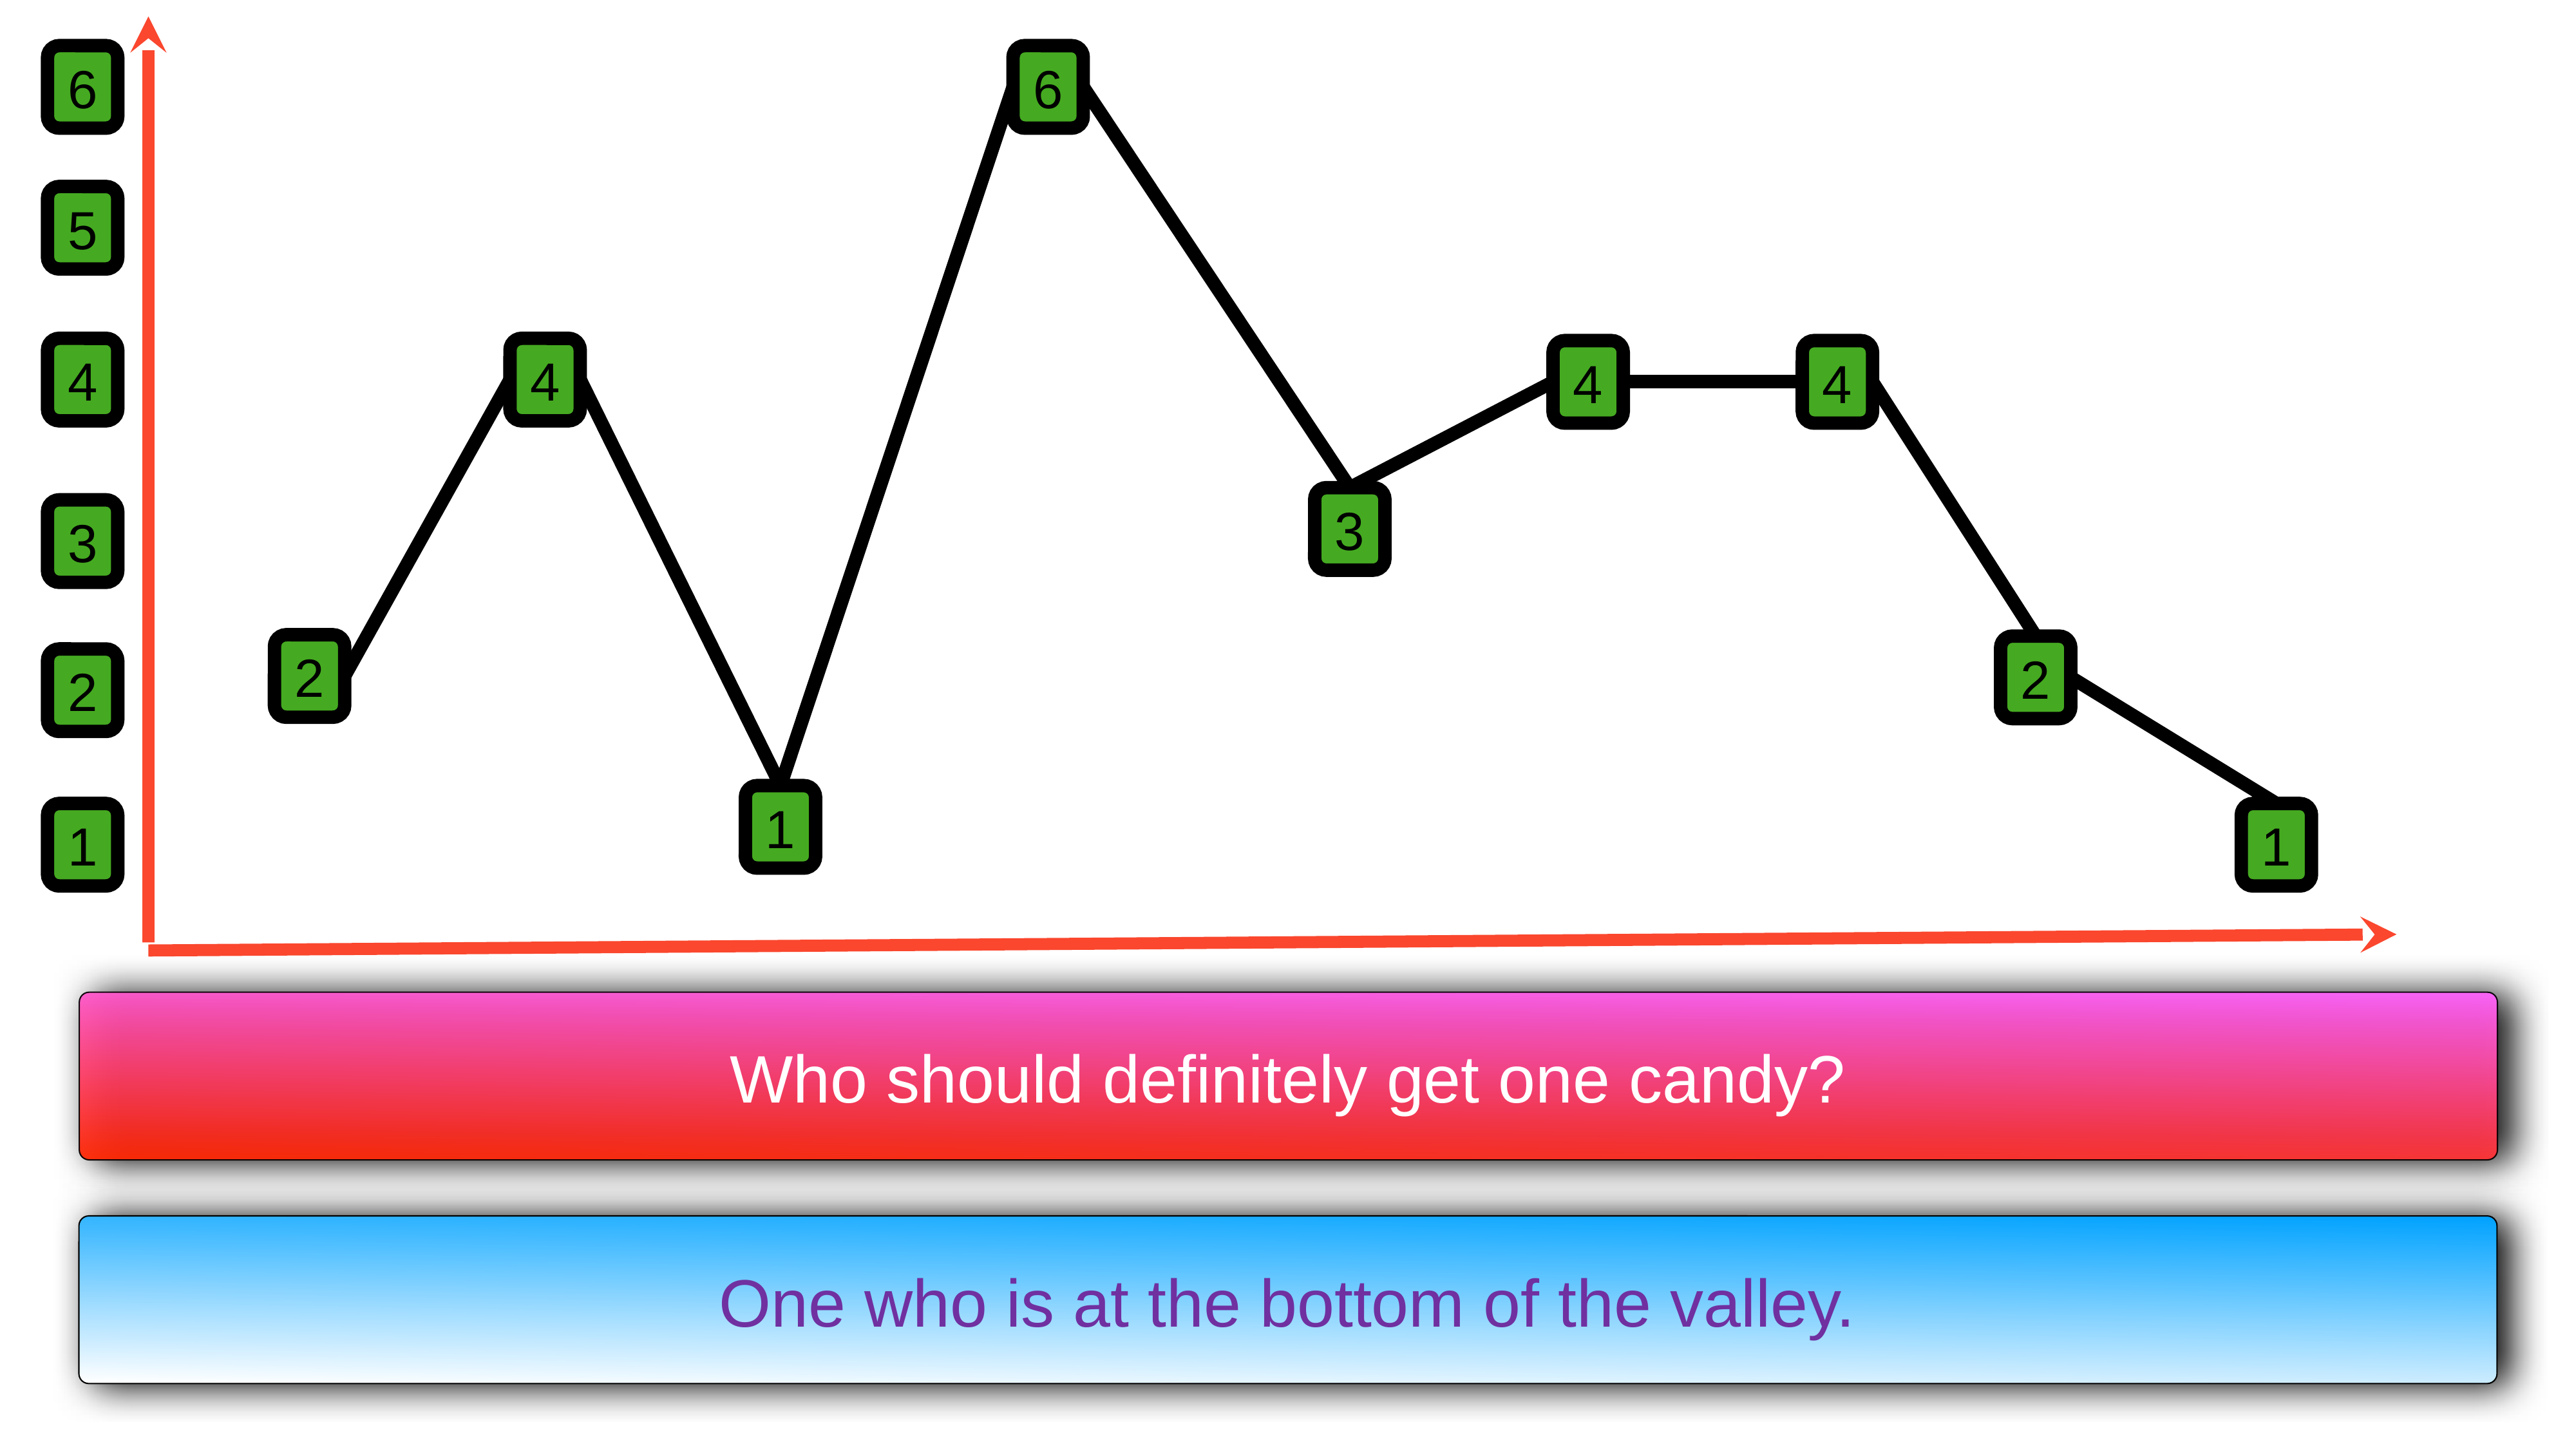

6
6
5
4
4
4
4
3
3
2
2
2
1
1
1
Who should definitely get one candy?
One who is at the bottom of the valley.